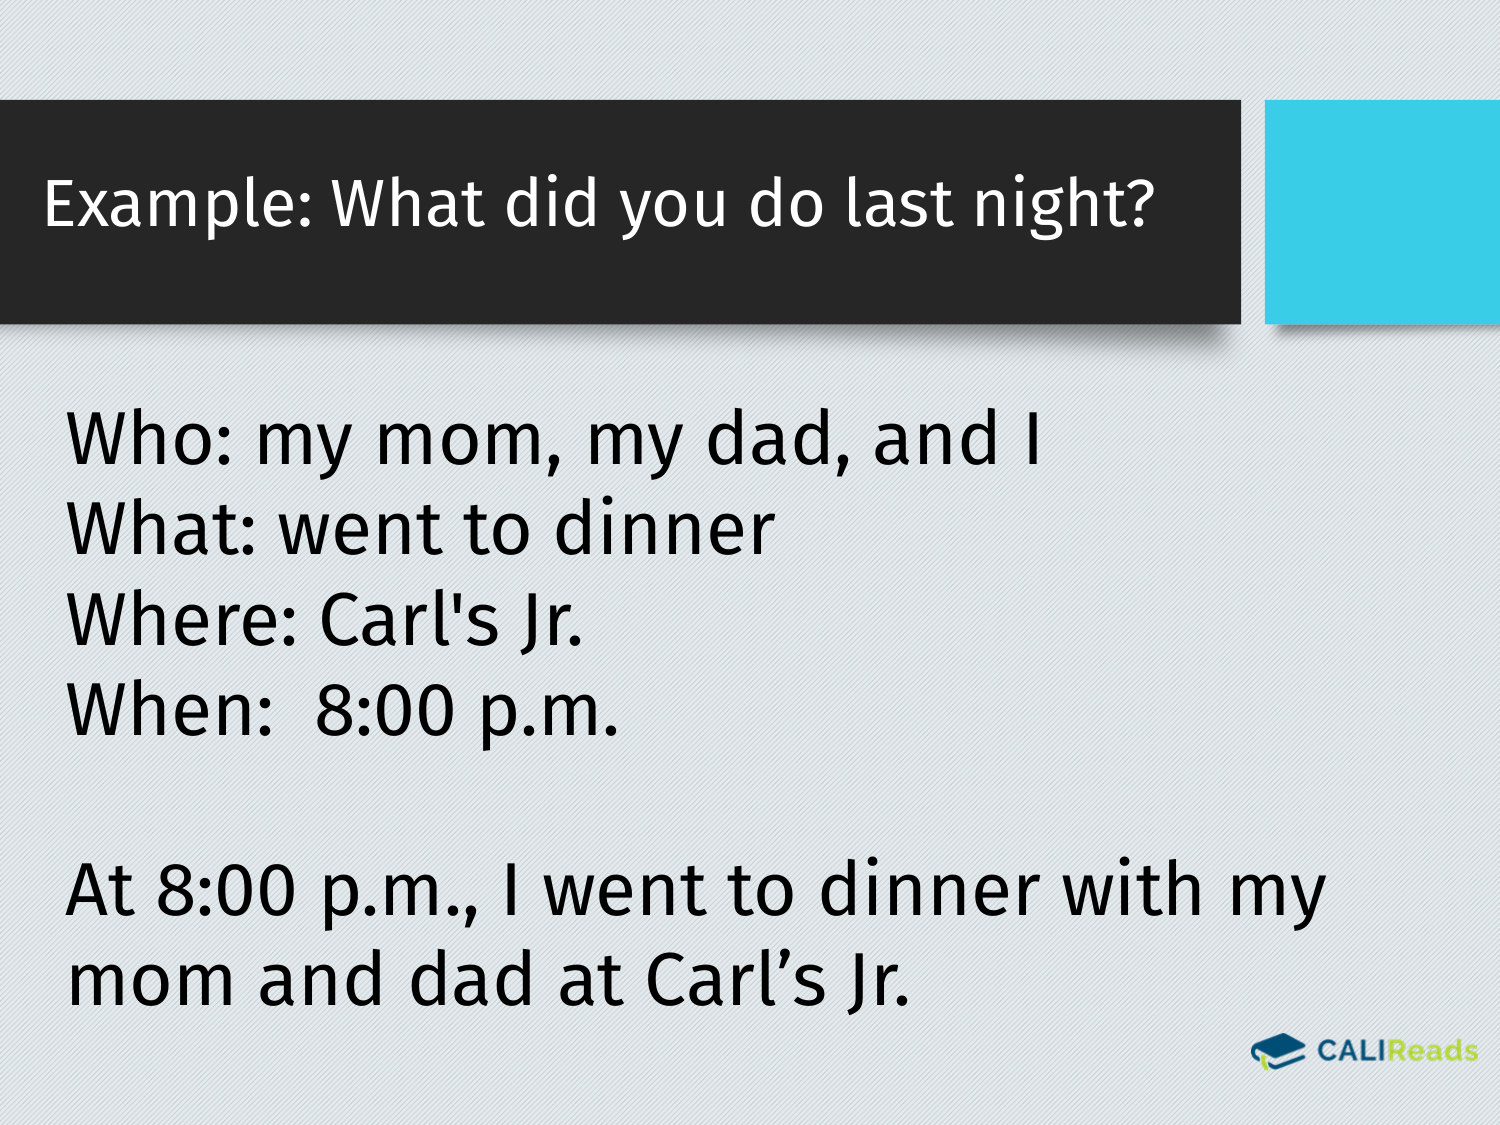

# Example: What did you do last night?
Who: my mom, my dad, and I
What: went to dinner
Where: Carl's Jr.
When:  8:00 p.m.

At 8:00 p.m., I went to dinner with my mom and dad at Carl’s Jr.